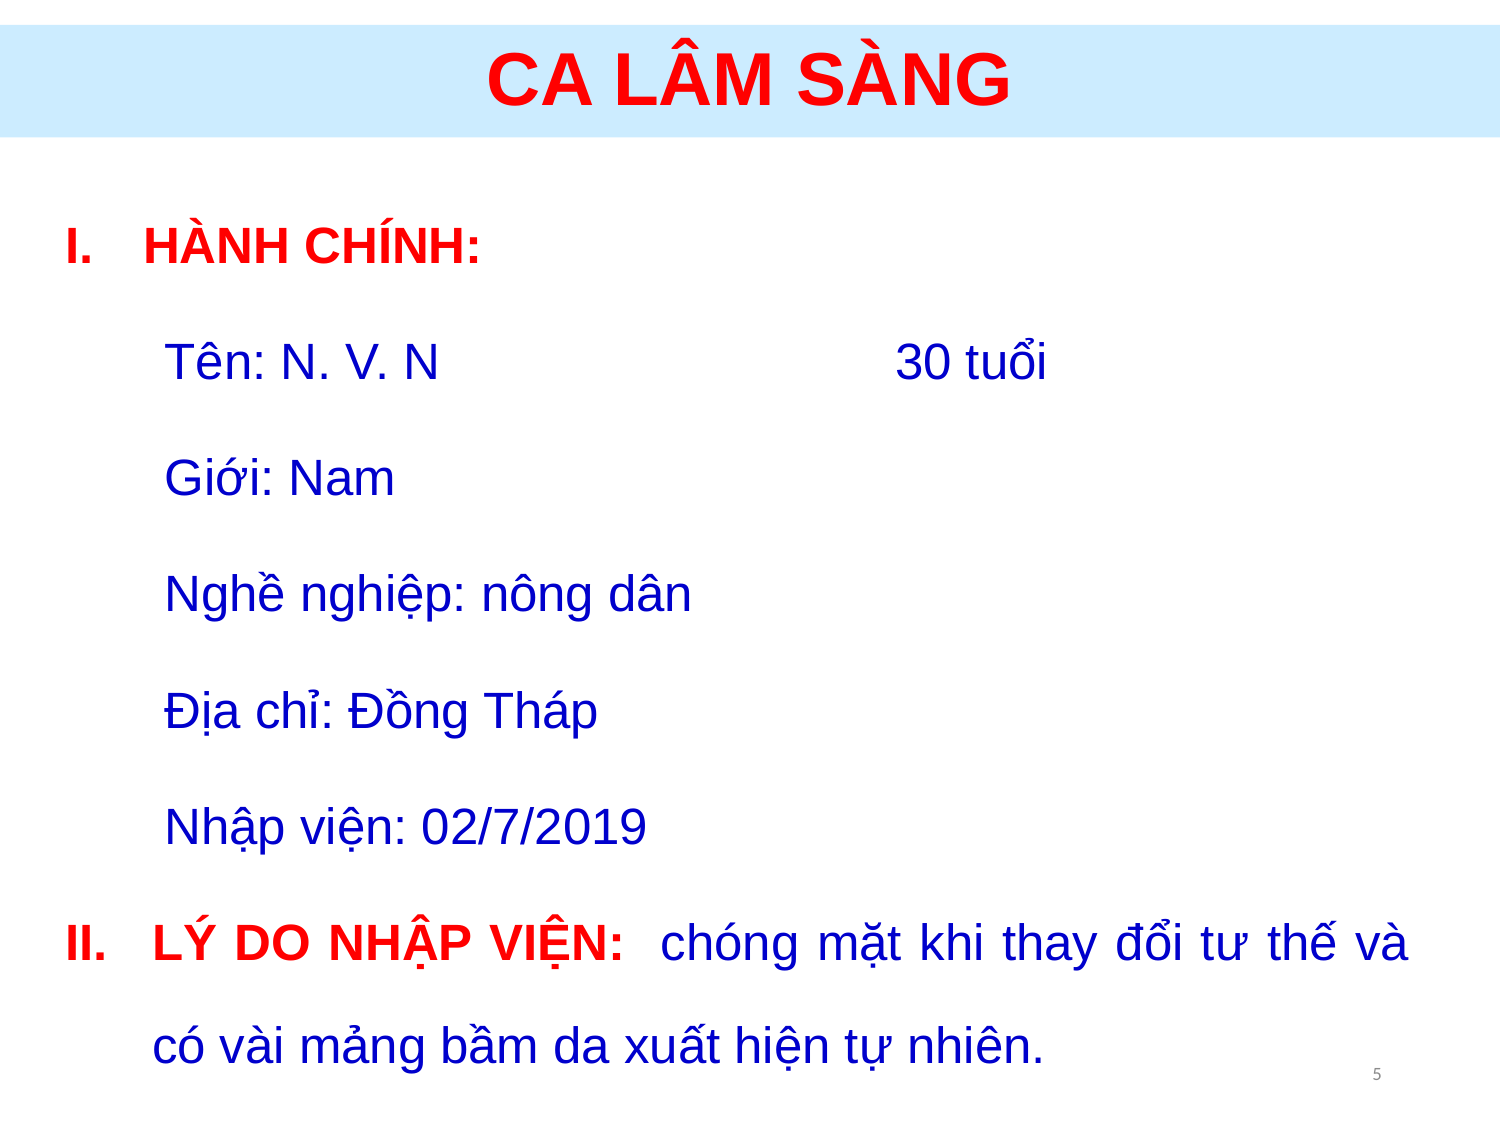

# CA LÂM SÀNG
HÀNH CHÍNH:
       Tên: N. V. N                                30 tuổi
       Giới: Nam
       Nghề nghiệp: nông dân
       Địa chỉ: Đồng Tháp
       Nhập viện: 02/7/2019
LÝ DO NHẬP VIỆN:  chóng mặt khi thay đổi tư thế và có vài mảng bầm da xuất hiện tự nhiên.
5